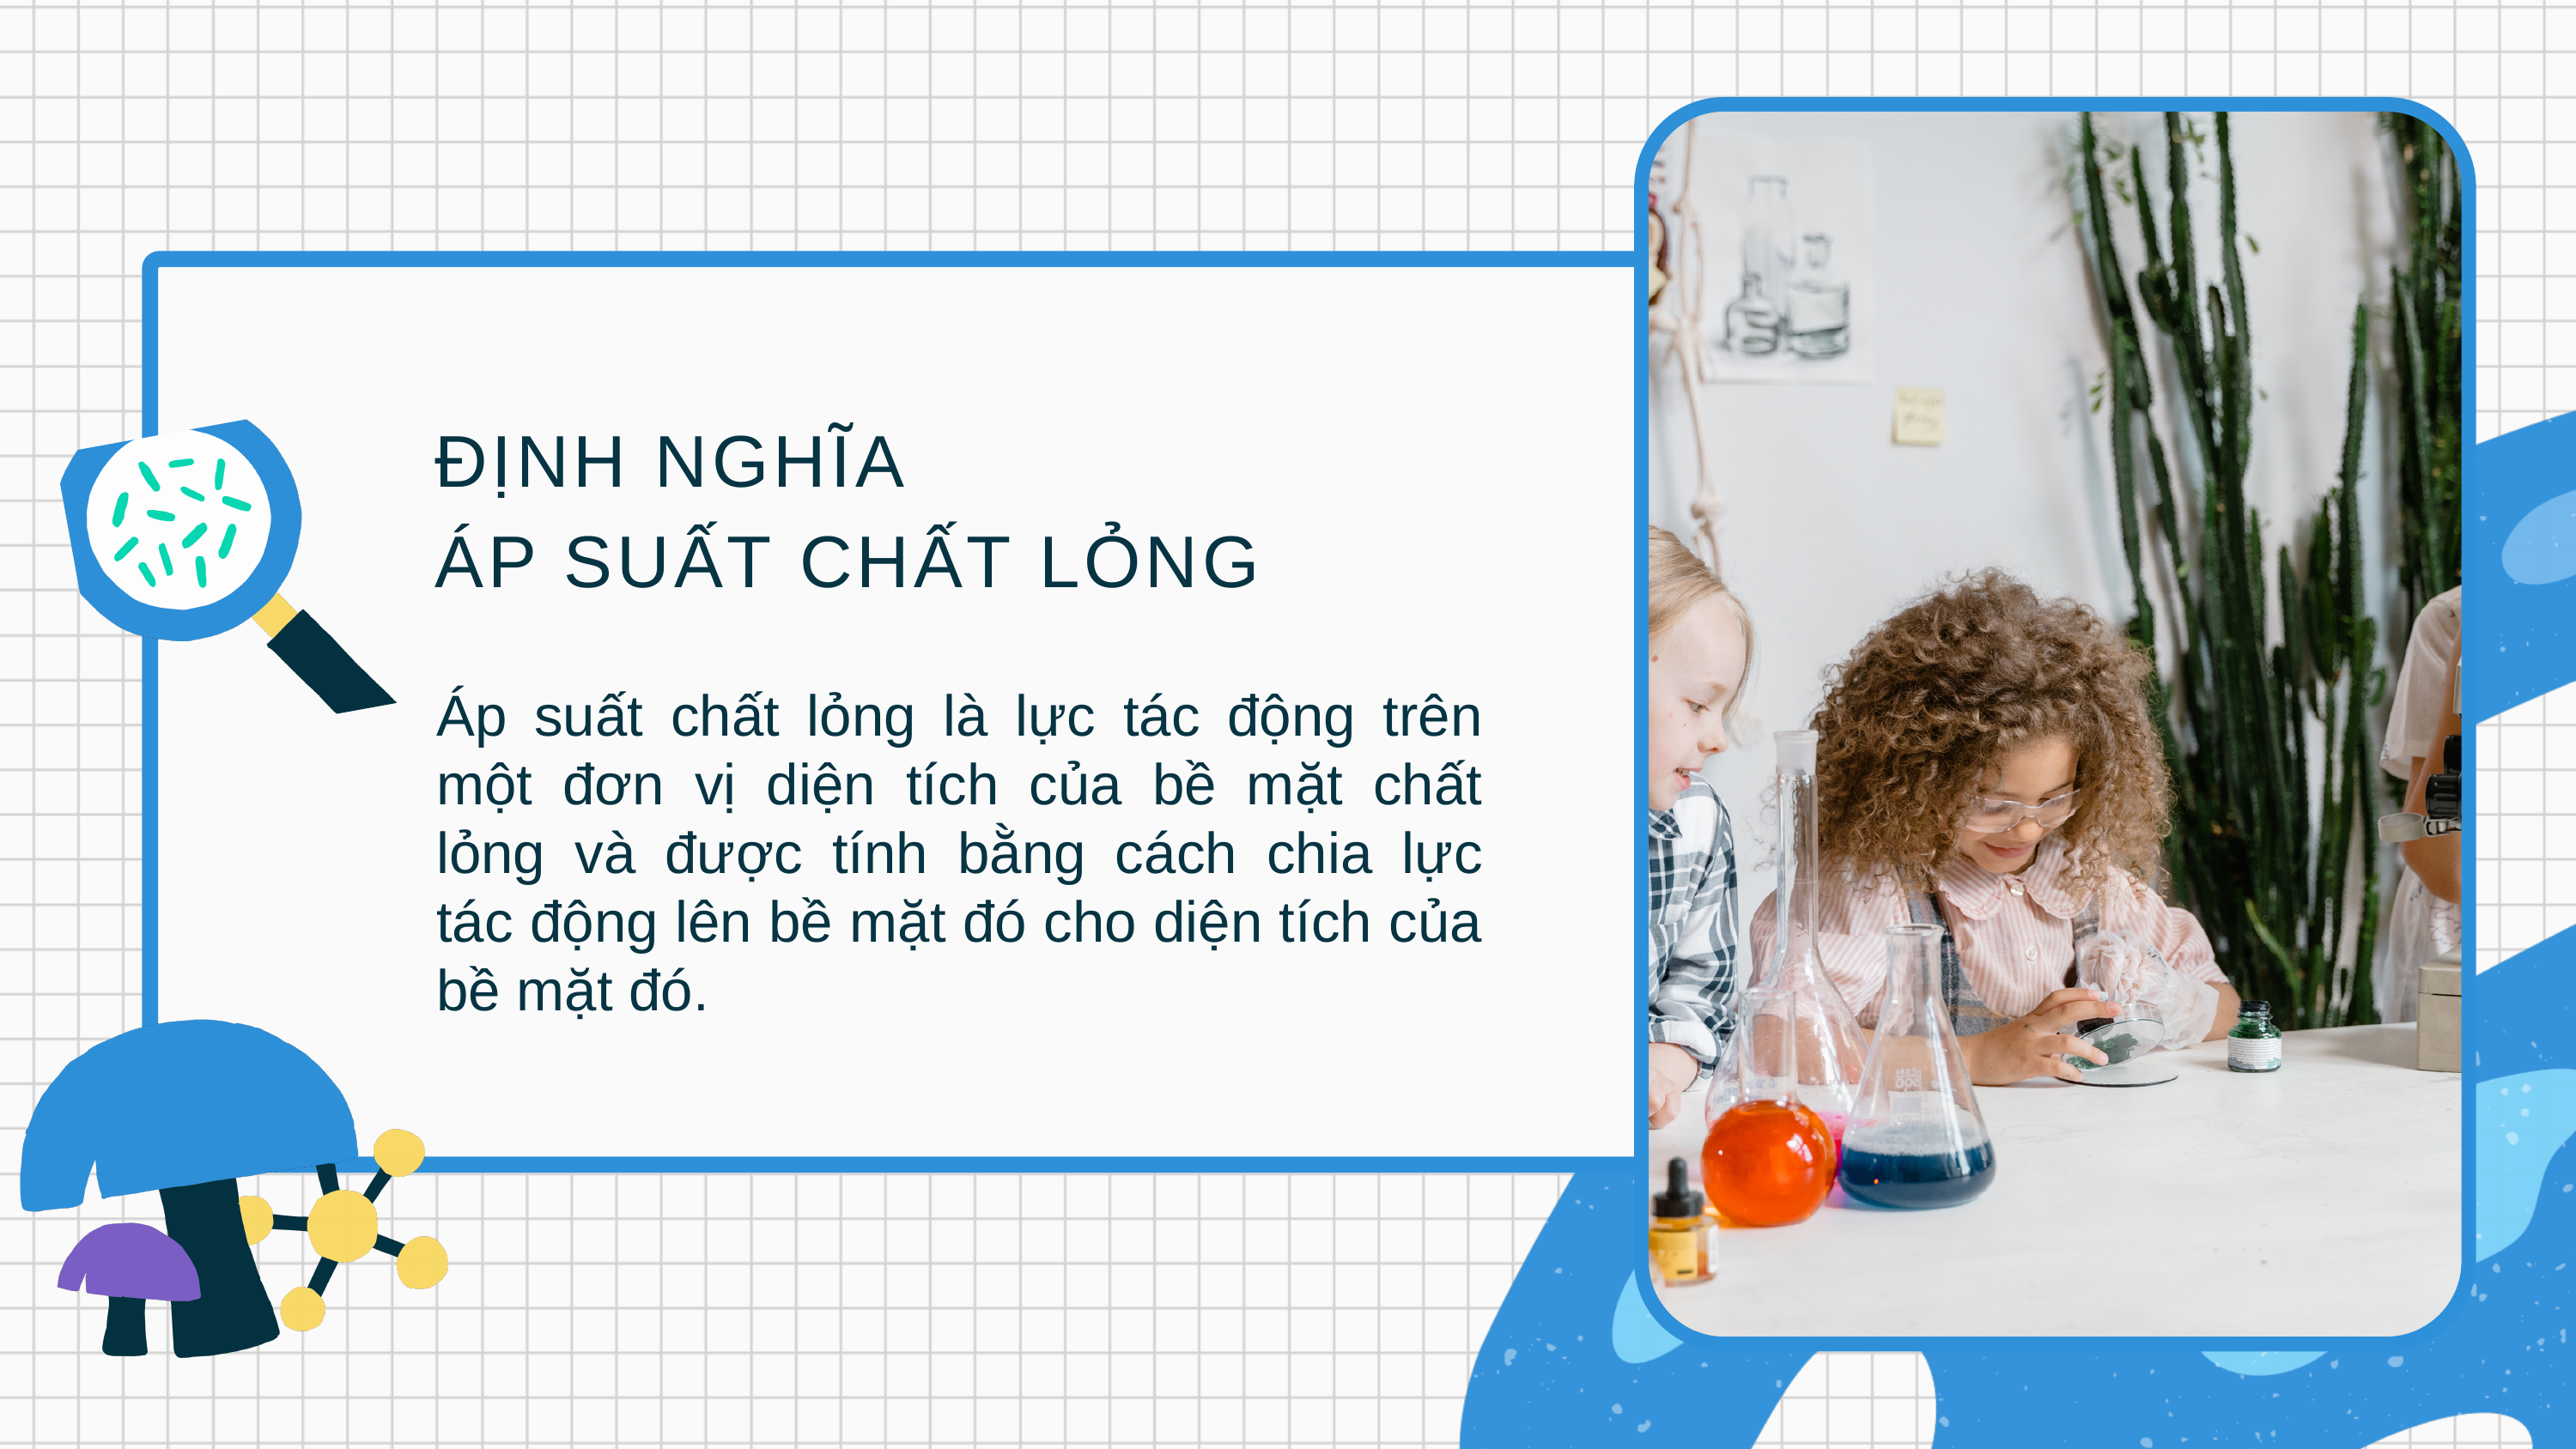

ĐỊNH NGHĨA
ÁP SUẤT CHẤT LỎNG

Áp suất chất lỏng là lực tác động trên một đơn vị diện tích của bề mặt chất lỏng và được tính bằng cách chia lực tác động lên bề mặt đó cho diện tích của bề mặt đó.